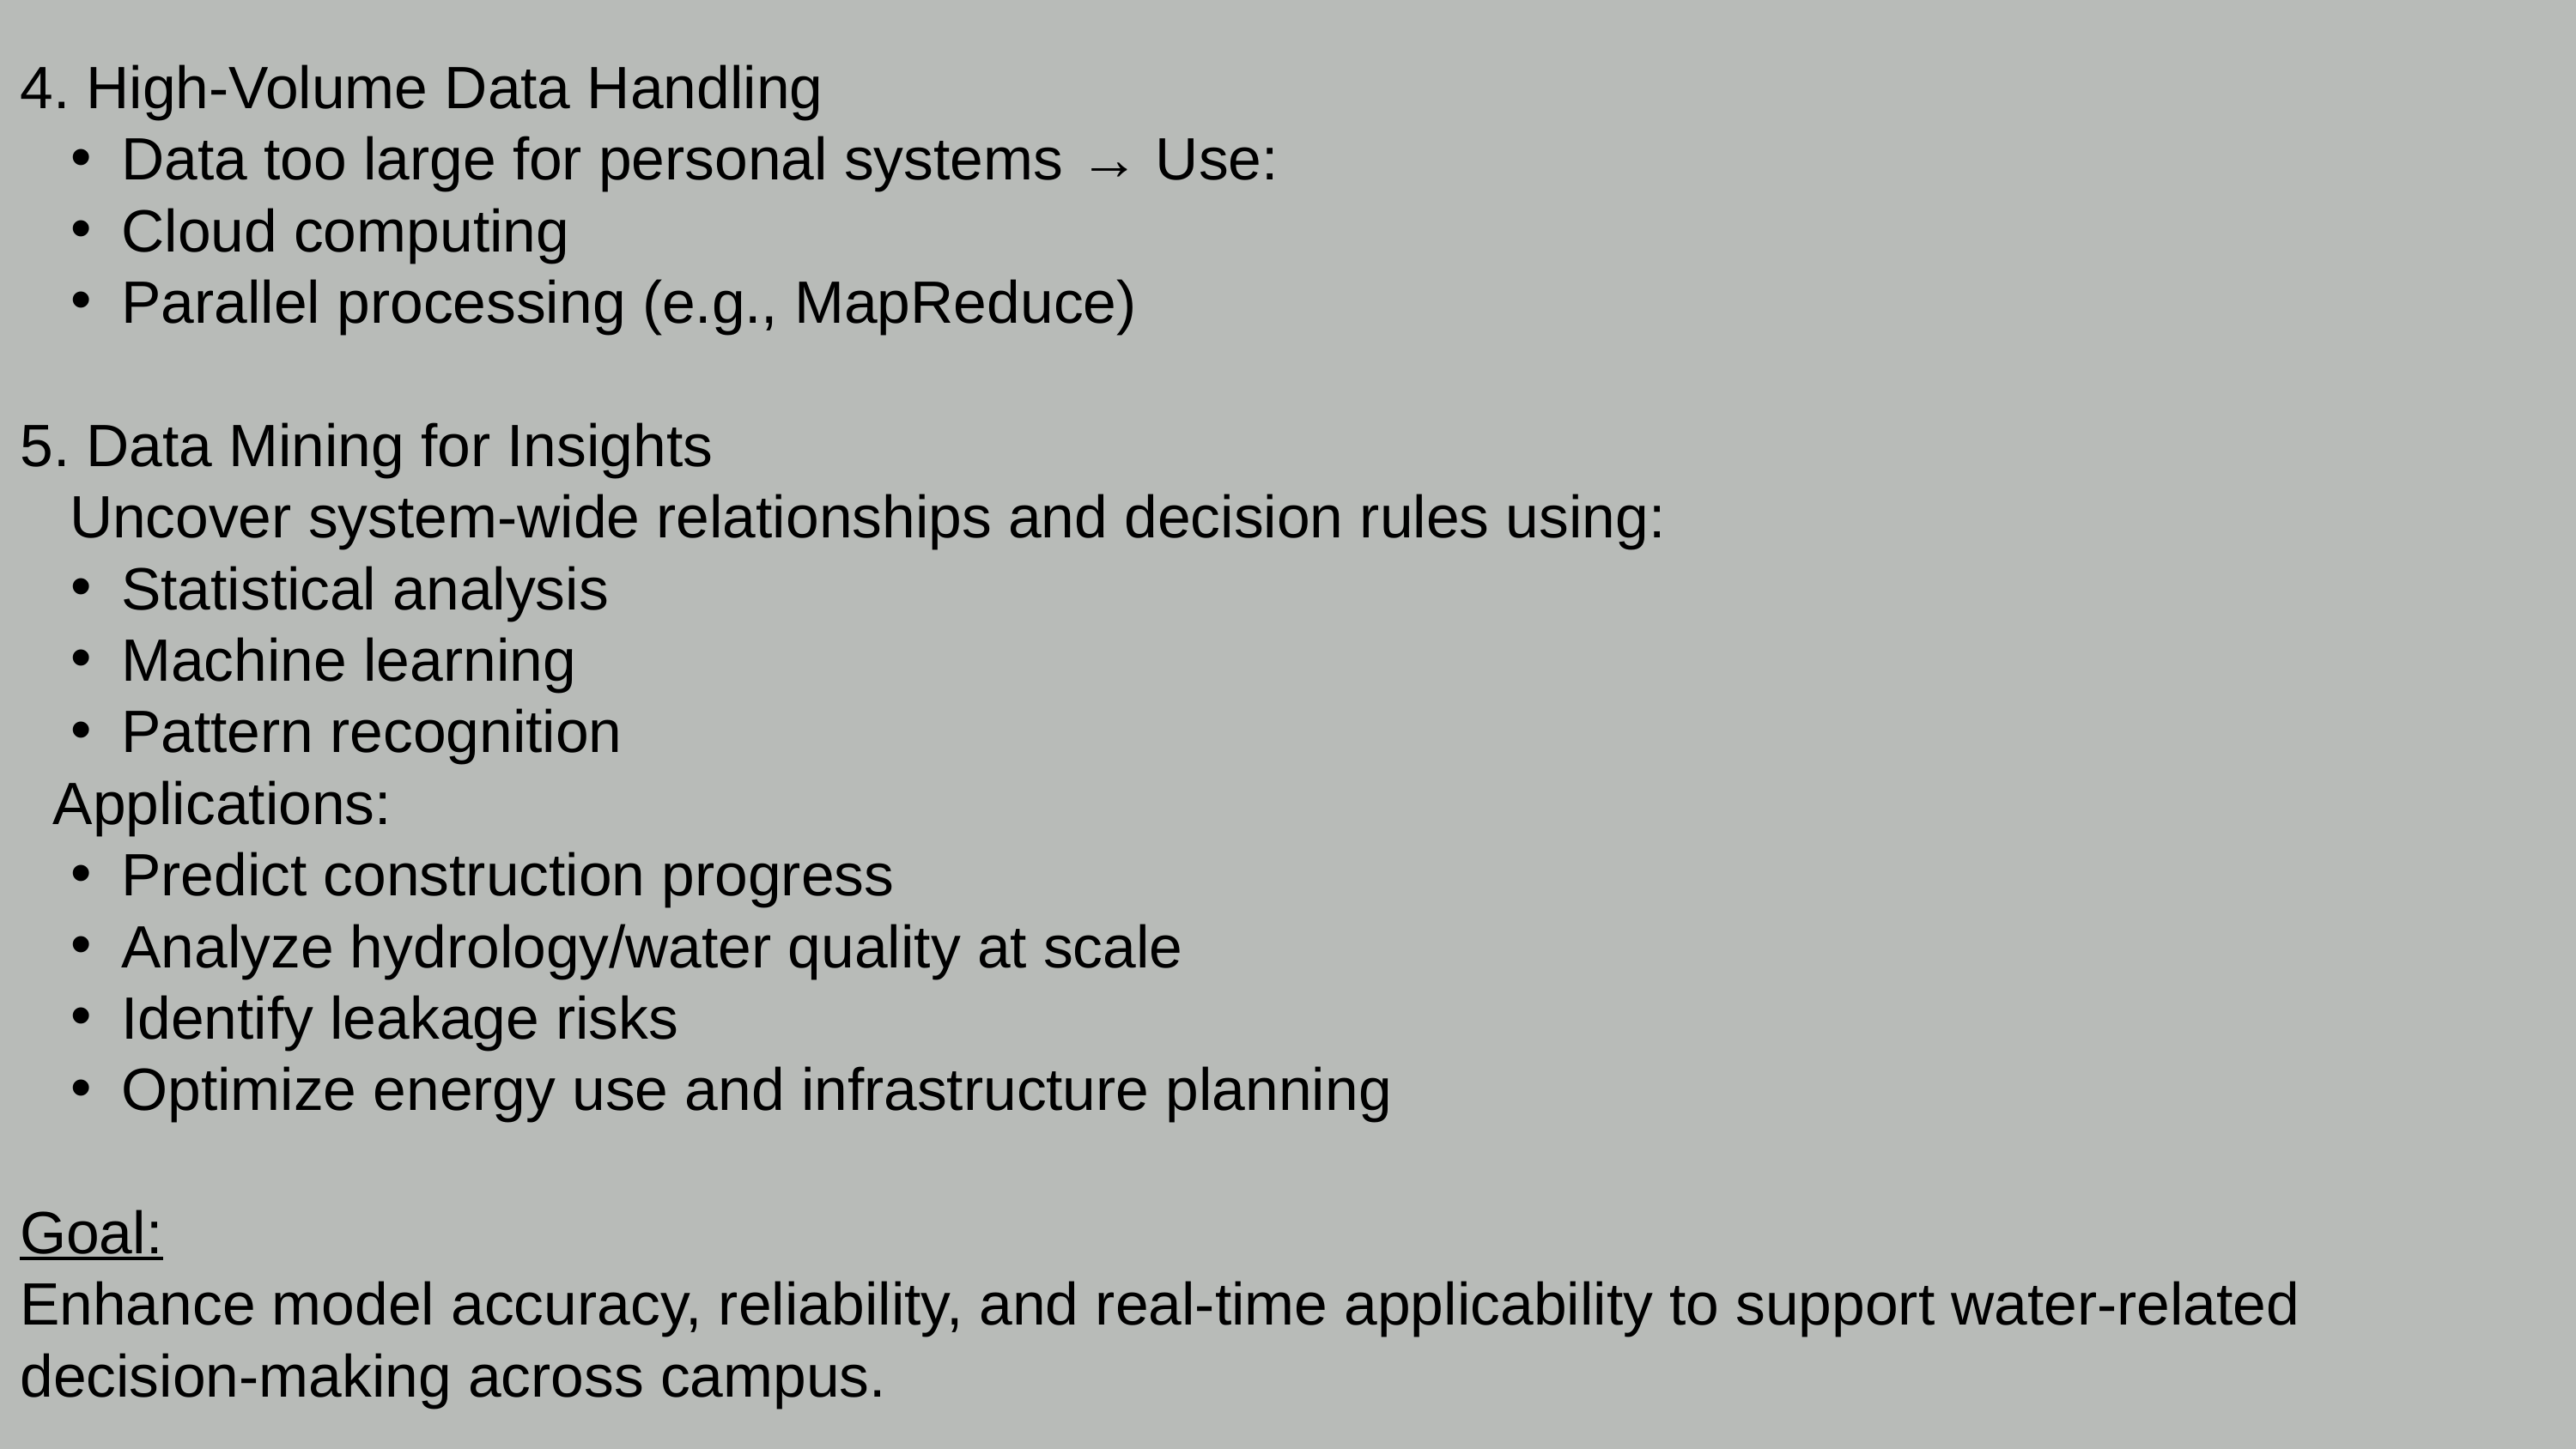

4. High-Volume Data Handling
Data too large for personal systems → Use:
Cloud computing
Parallel processing (e.g., MapReduce)

5. Data Mining for Insights
   Uncover system-wide relationships and decision rules using:
Statistical analysis
Machine learning
Pattern recognition
  Applications:
Predict construction progress
Analyze hydrology/water quality at scale
Identify leakage risks
Optimize energy use and infrastructure planning

Goal:
Enhance model accuracy, reliability, and real-time applicability to support water-related decision-making across campus.